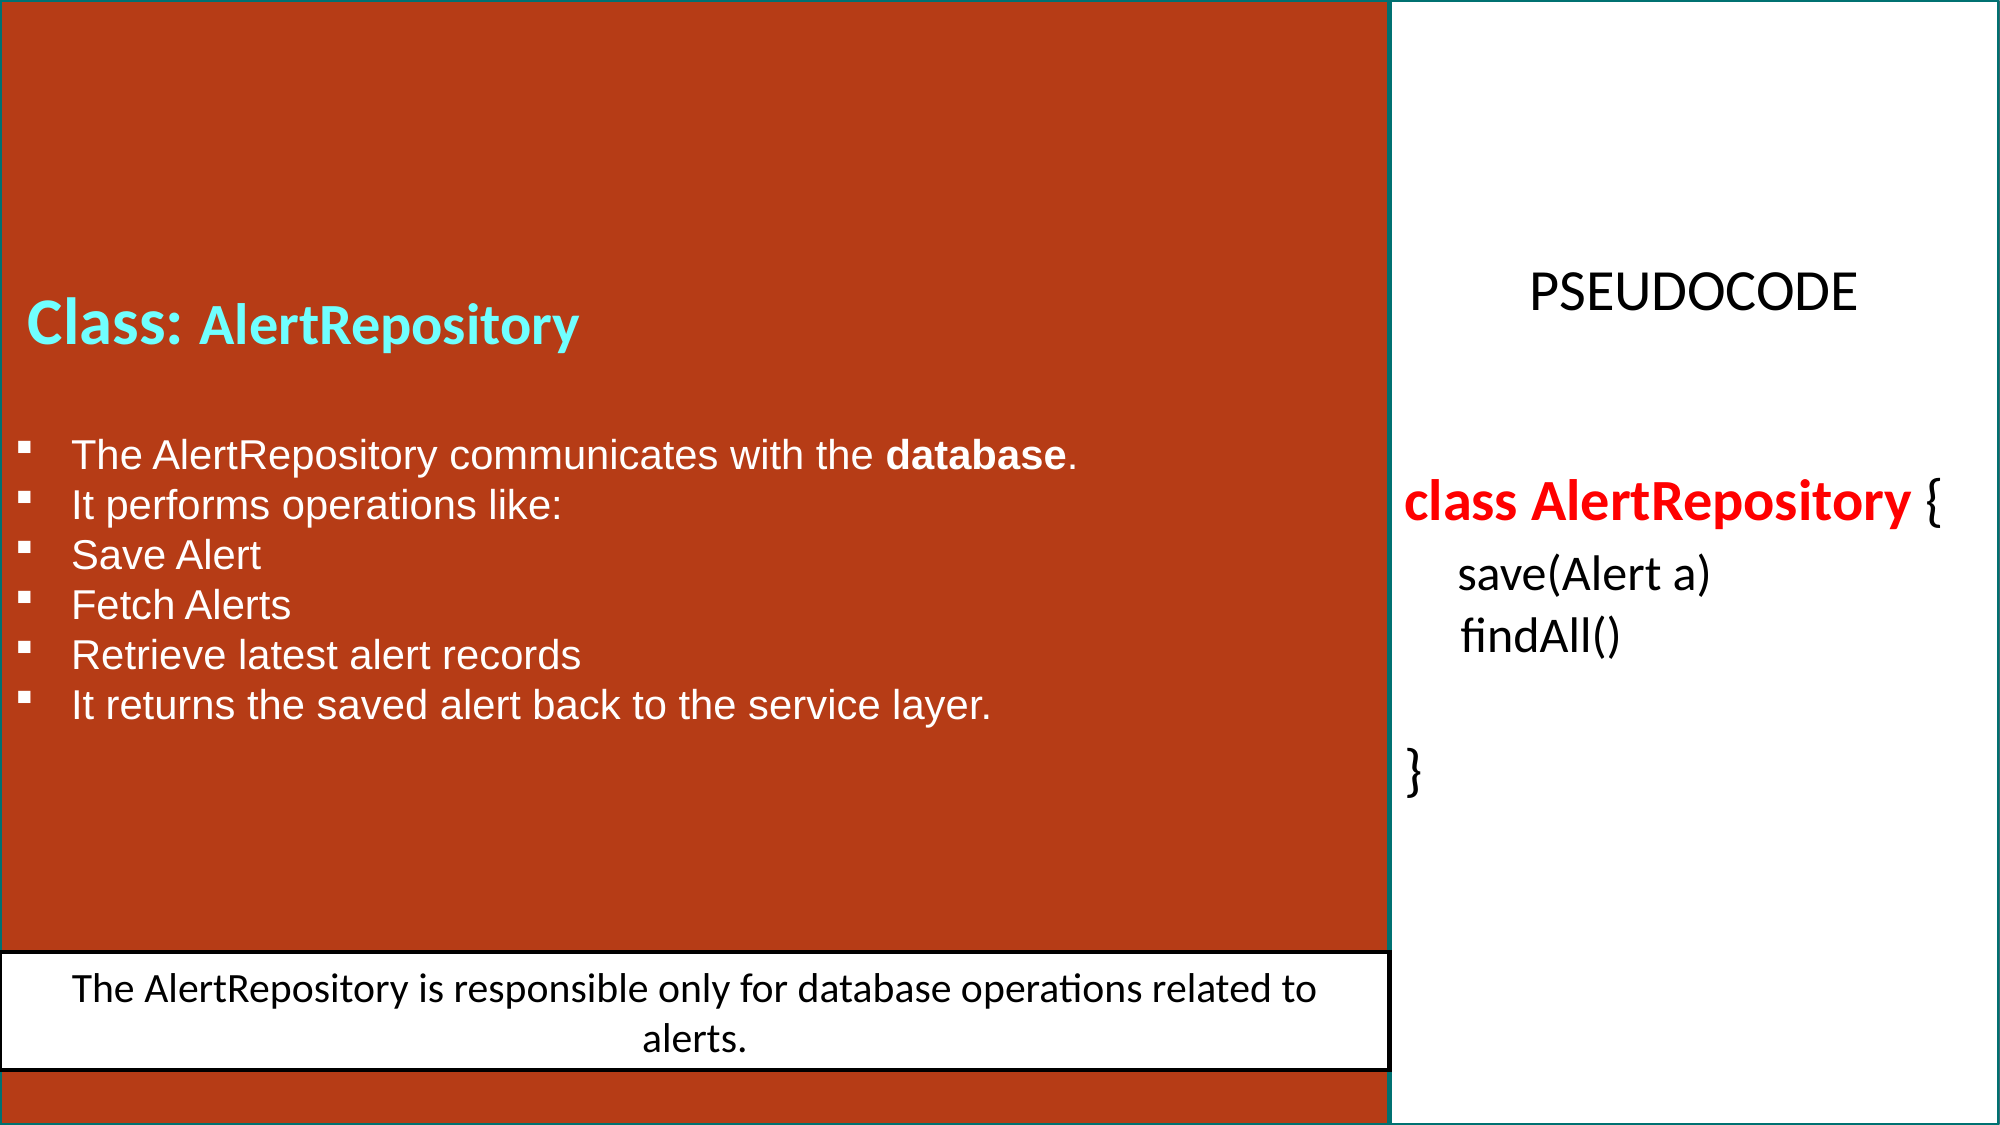

Class: AlertRepository

The AlertRepository communicates with the database.
It performs operations like:
Save Alert
Fetch Alerts
Retrieve latest alert records
It returns the saved alert back to the service layer.

PSEUDOCODE

class AlertRepository {
    save(Alert a)
     findAll()

}

# CLASSES IN ALERT SERVICE
INVENTORY /ALERT
Alert Object is Created

The AlertRepository is responsible only for database operations related to alerts.